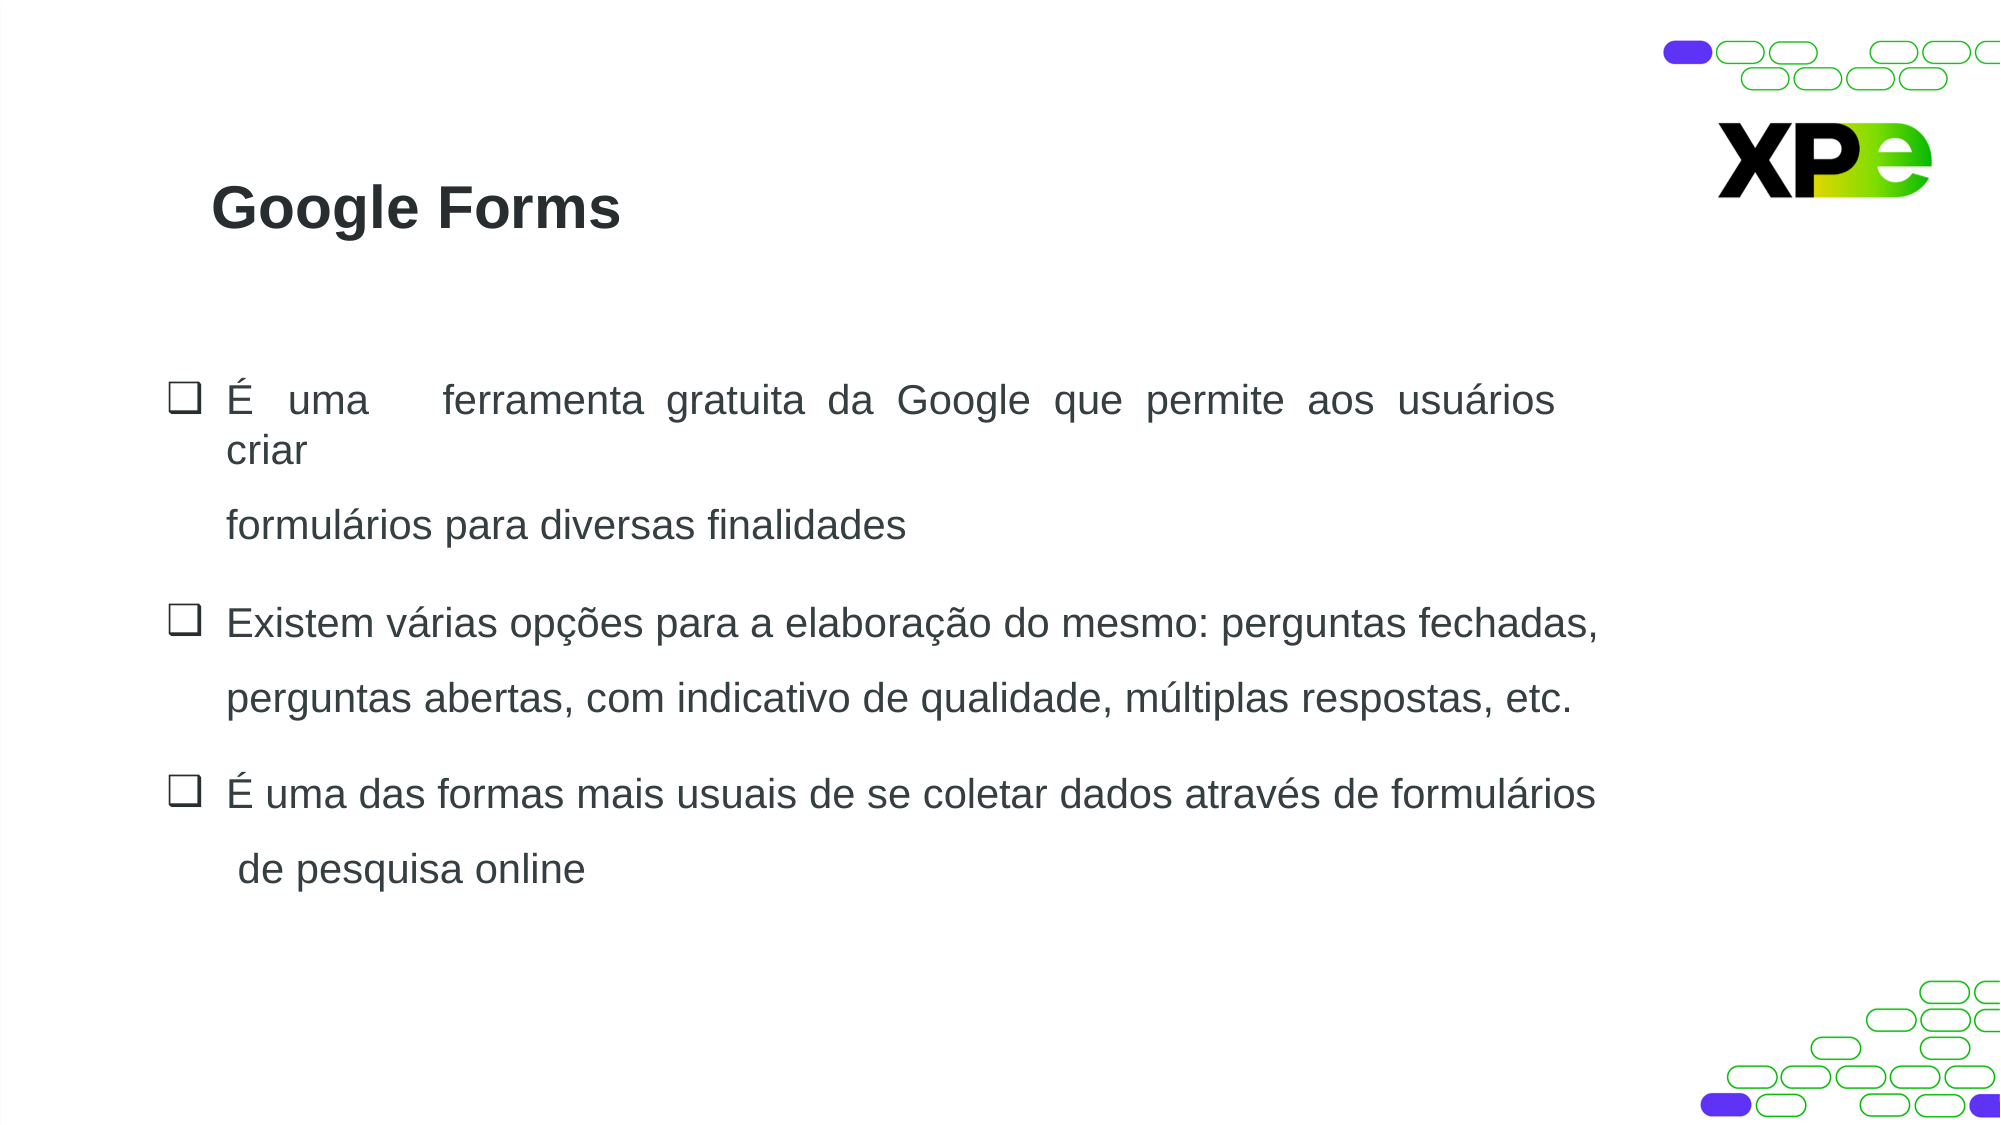

# Google Forms
É	uma	ferramenta	gratuita	da	Google	que	permite	aos	usuários	criar
formulários para diversas finalidades

Existem várias opções para a elaboração do mesmo: perguntas fechadas,
perguntas abertas, com indicativo de qualidade, múltiplas respostas, etc.
É uma das formas mais usuais de se coletar dados através de formulários  de pesquisa online